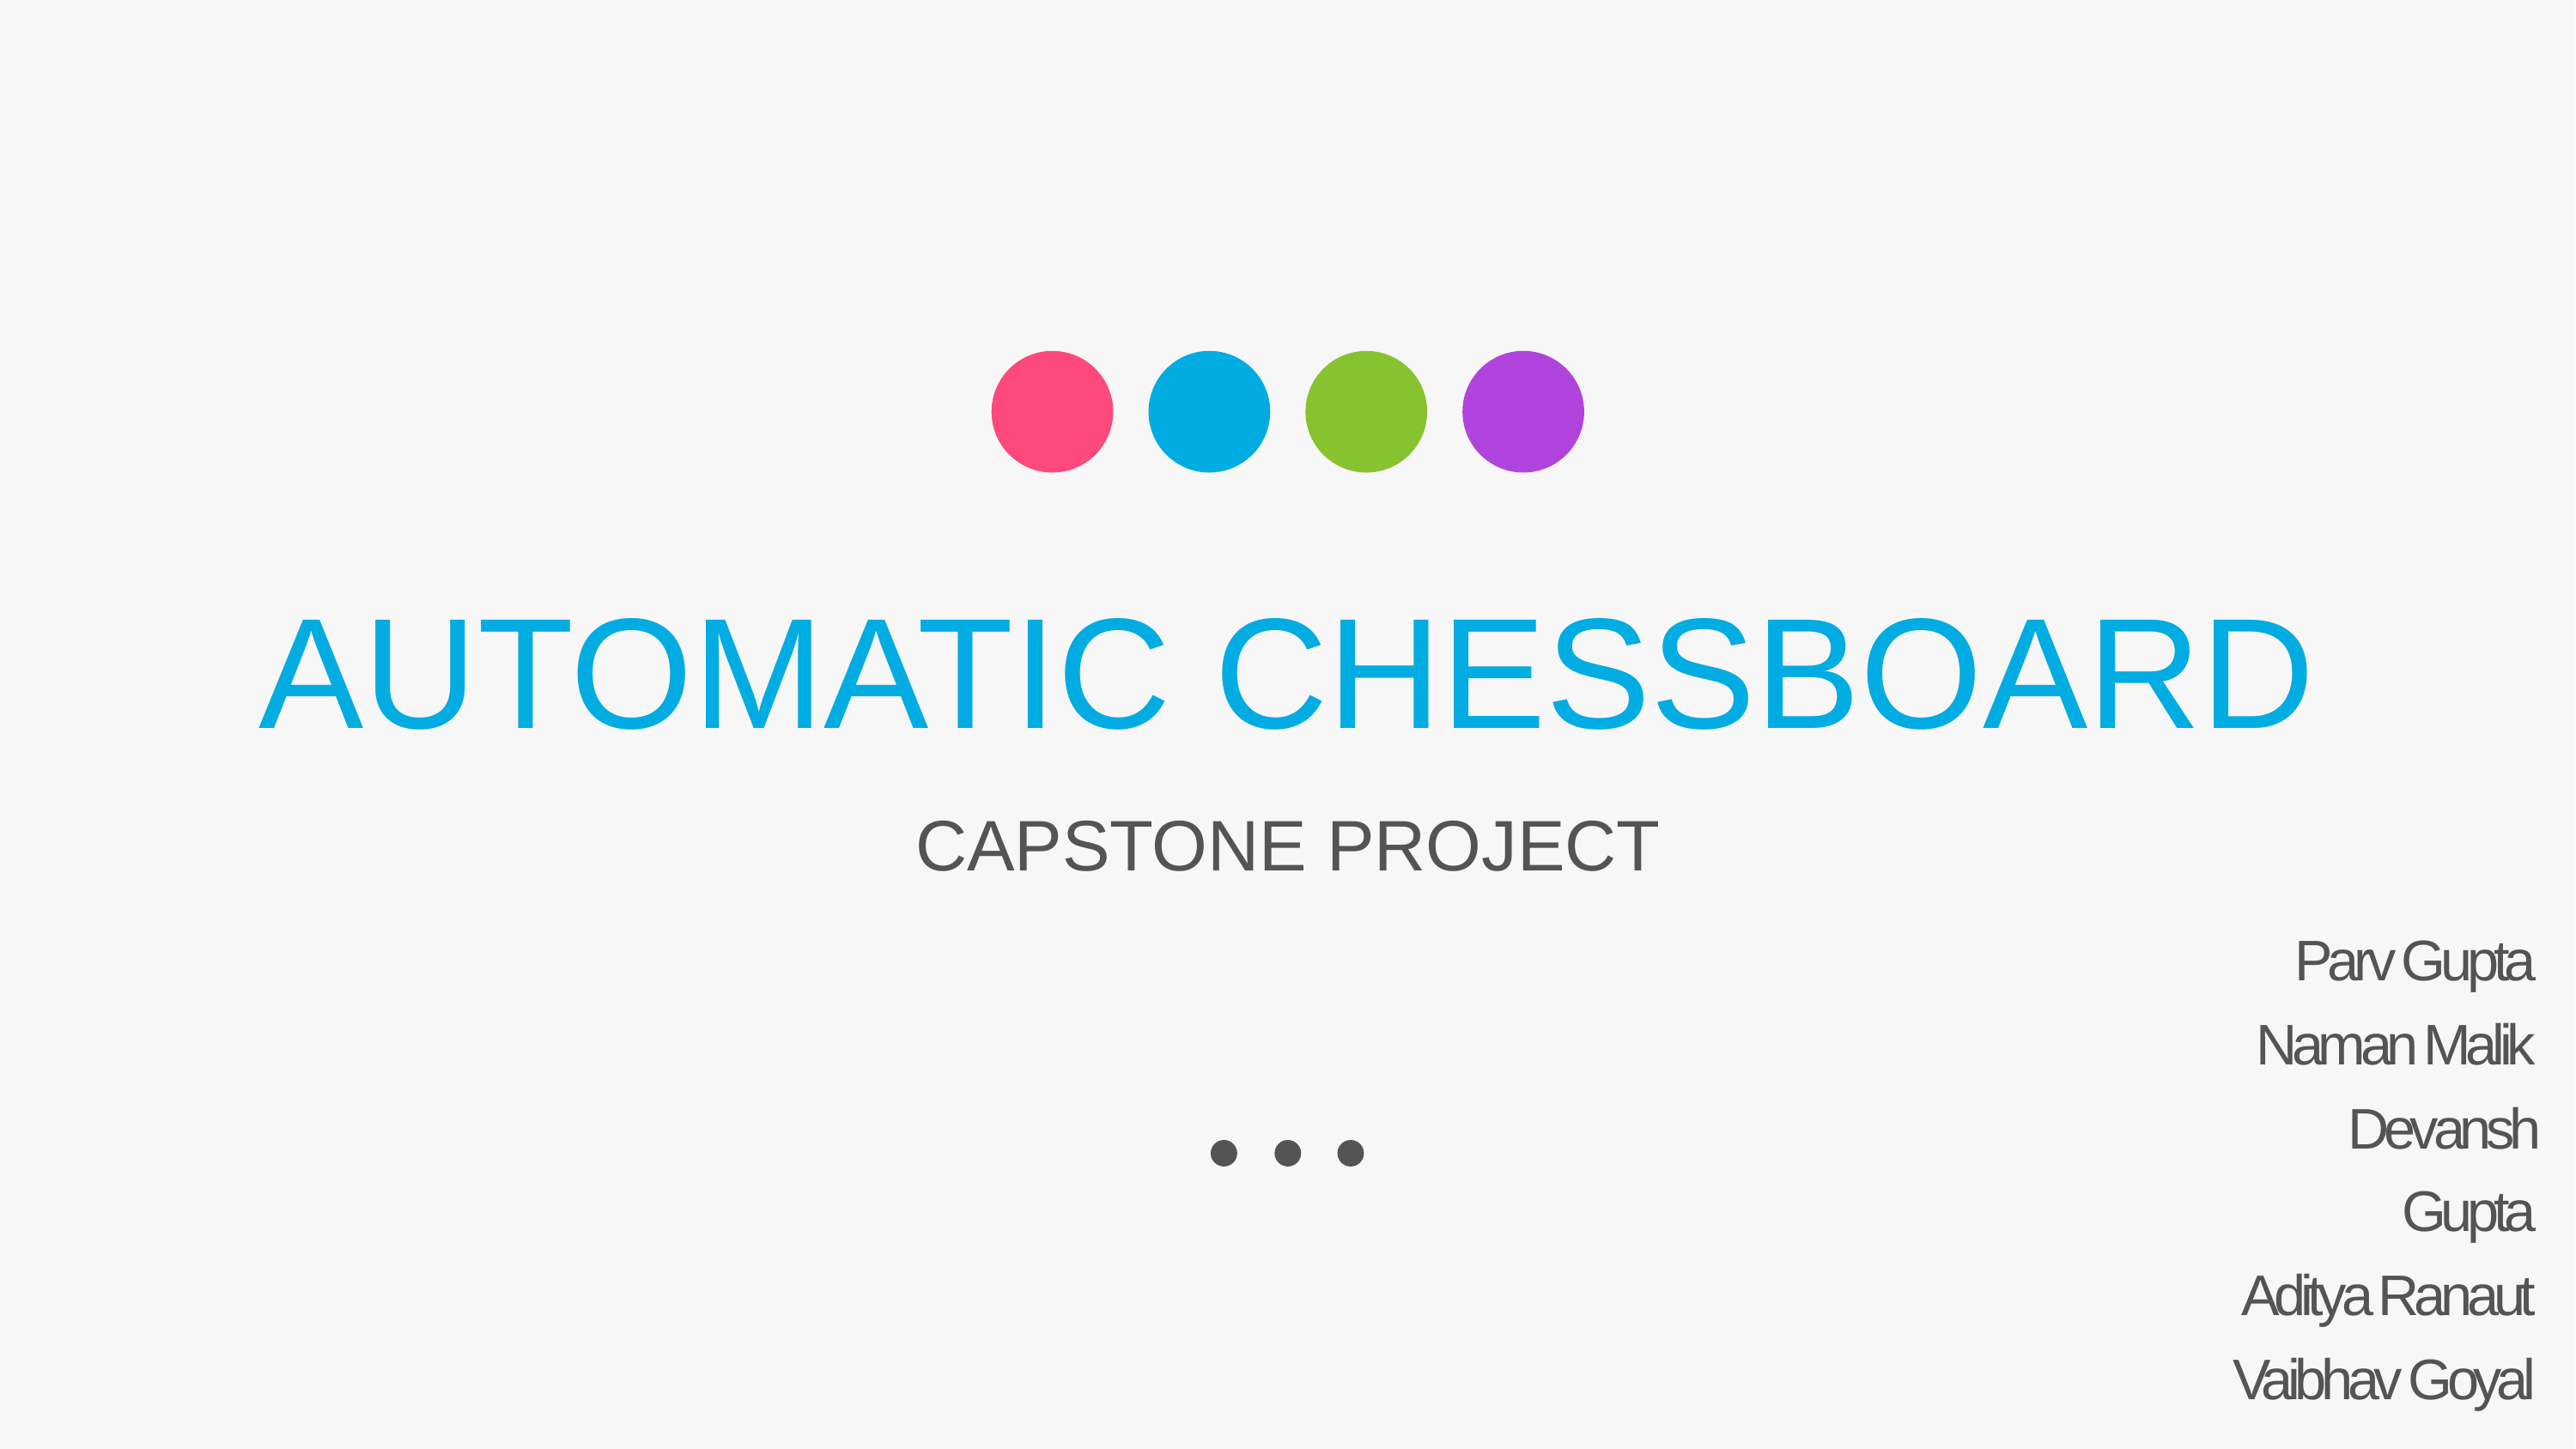

# AUTOMATIC CHESSBOARD
CAPSTONE PROJECT
Parv Gupta
Naman Malik
Devansh Gupta
Aditya Ranaut
Vaibhav Goyal